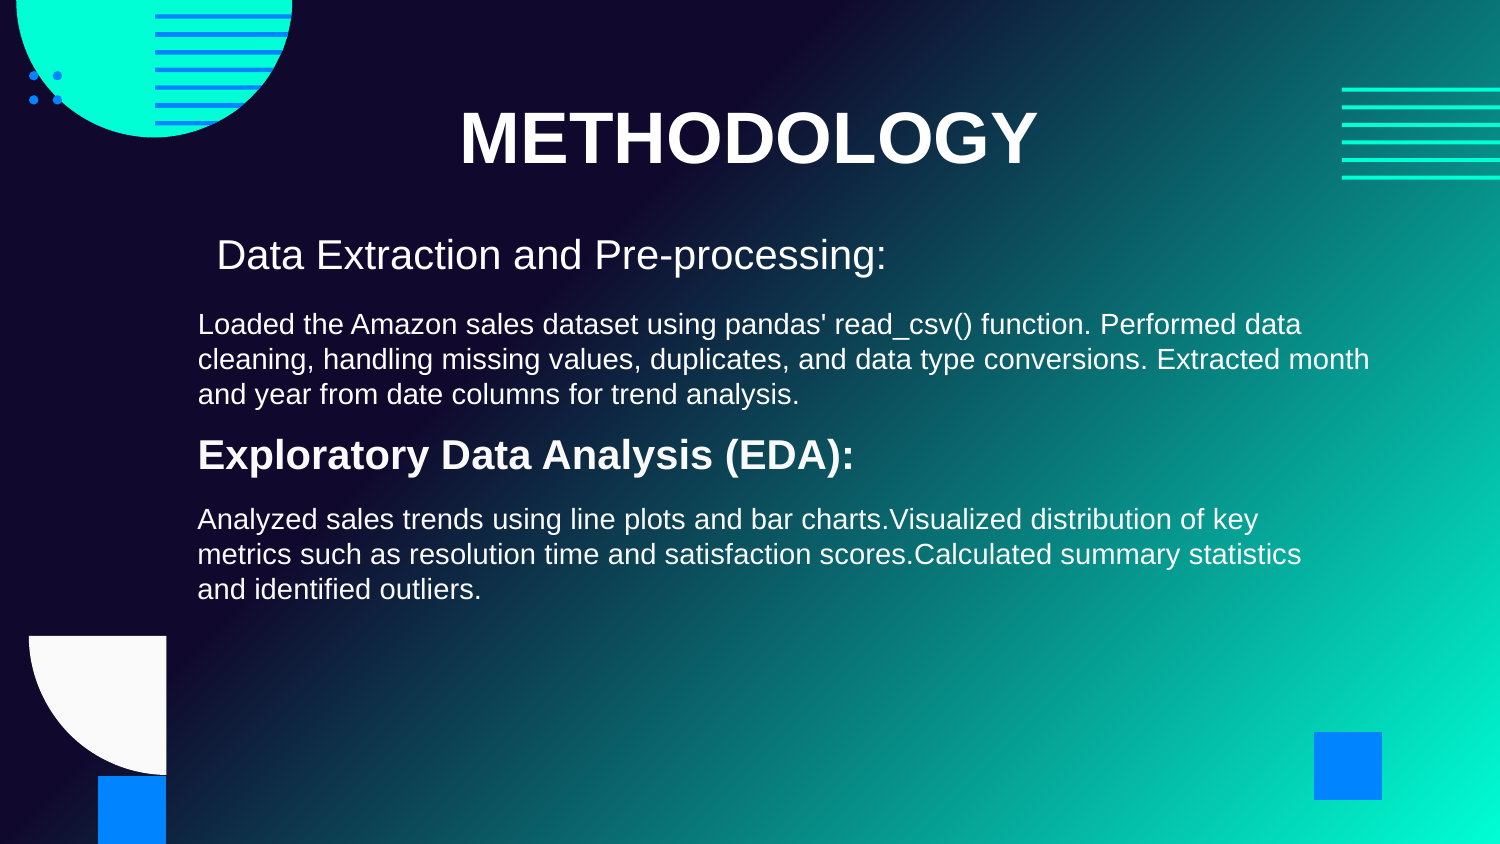

# METHODOLOGY
 Data Extraction and Pre-processing:
Loaded the Amazon sales dataset using pandas' read_csv() function. Performed data cleaning, handling missing values, duplicates, and data type conversions. Extracted month and year from date columns for trend analysis.

Exploratory Data Analysis (EDA):
Analyzed sales trends using line plots and bar charts.Visualized distribution of key metrics such as resolution time and satisfaction scores.Calculated summary statistics and identified outliers.